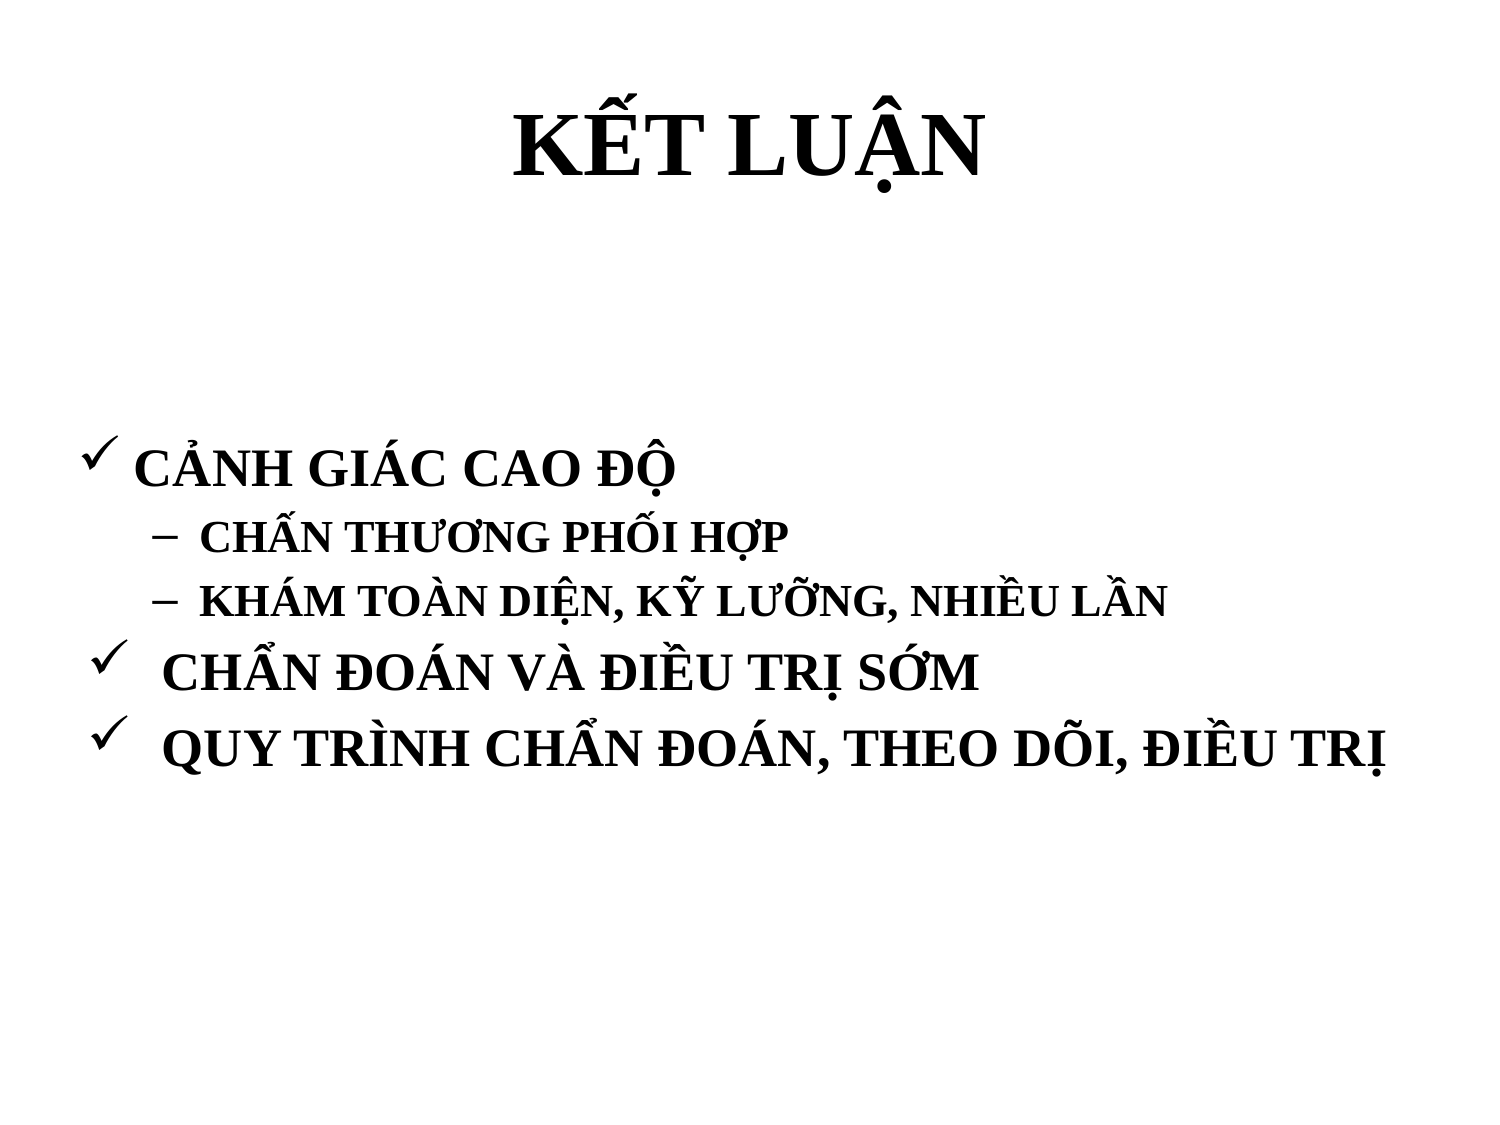

# KẾT LUẬN
CẢNH GIÁC CAO ĐỘ
CHẤN THƯƠNG PHỐI HỢP
KHÁM TOÀN DIỆN, KỸ LƯỠNG, NHIỀU LẦN
CHẨN ĐOÁN VÀ ĐIỀU TRỊ SỚM
QUY TRÌNH CHẨN ĐOÁN, THEO DÕI, ĐIỀU TRỊ